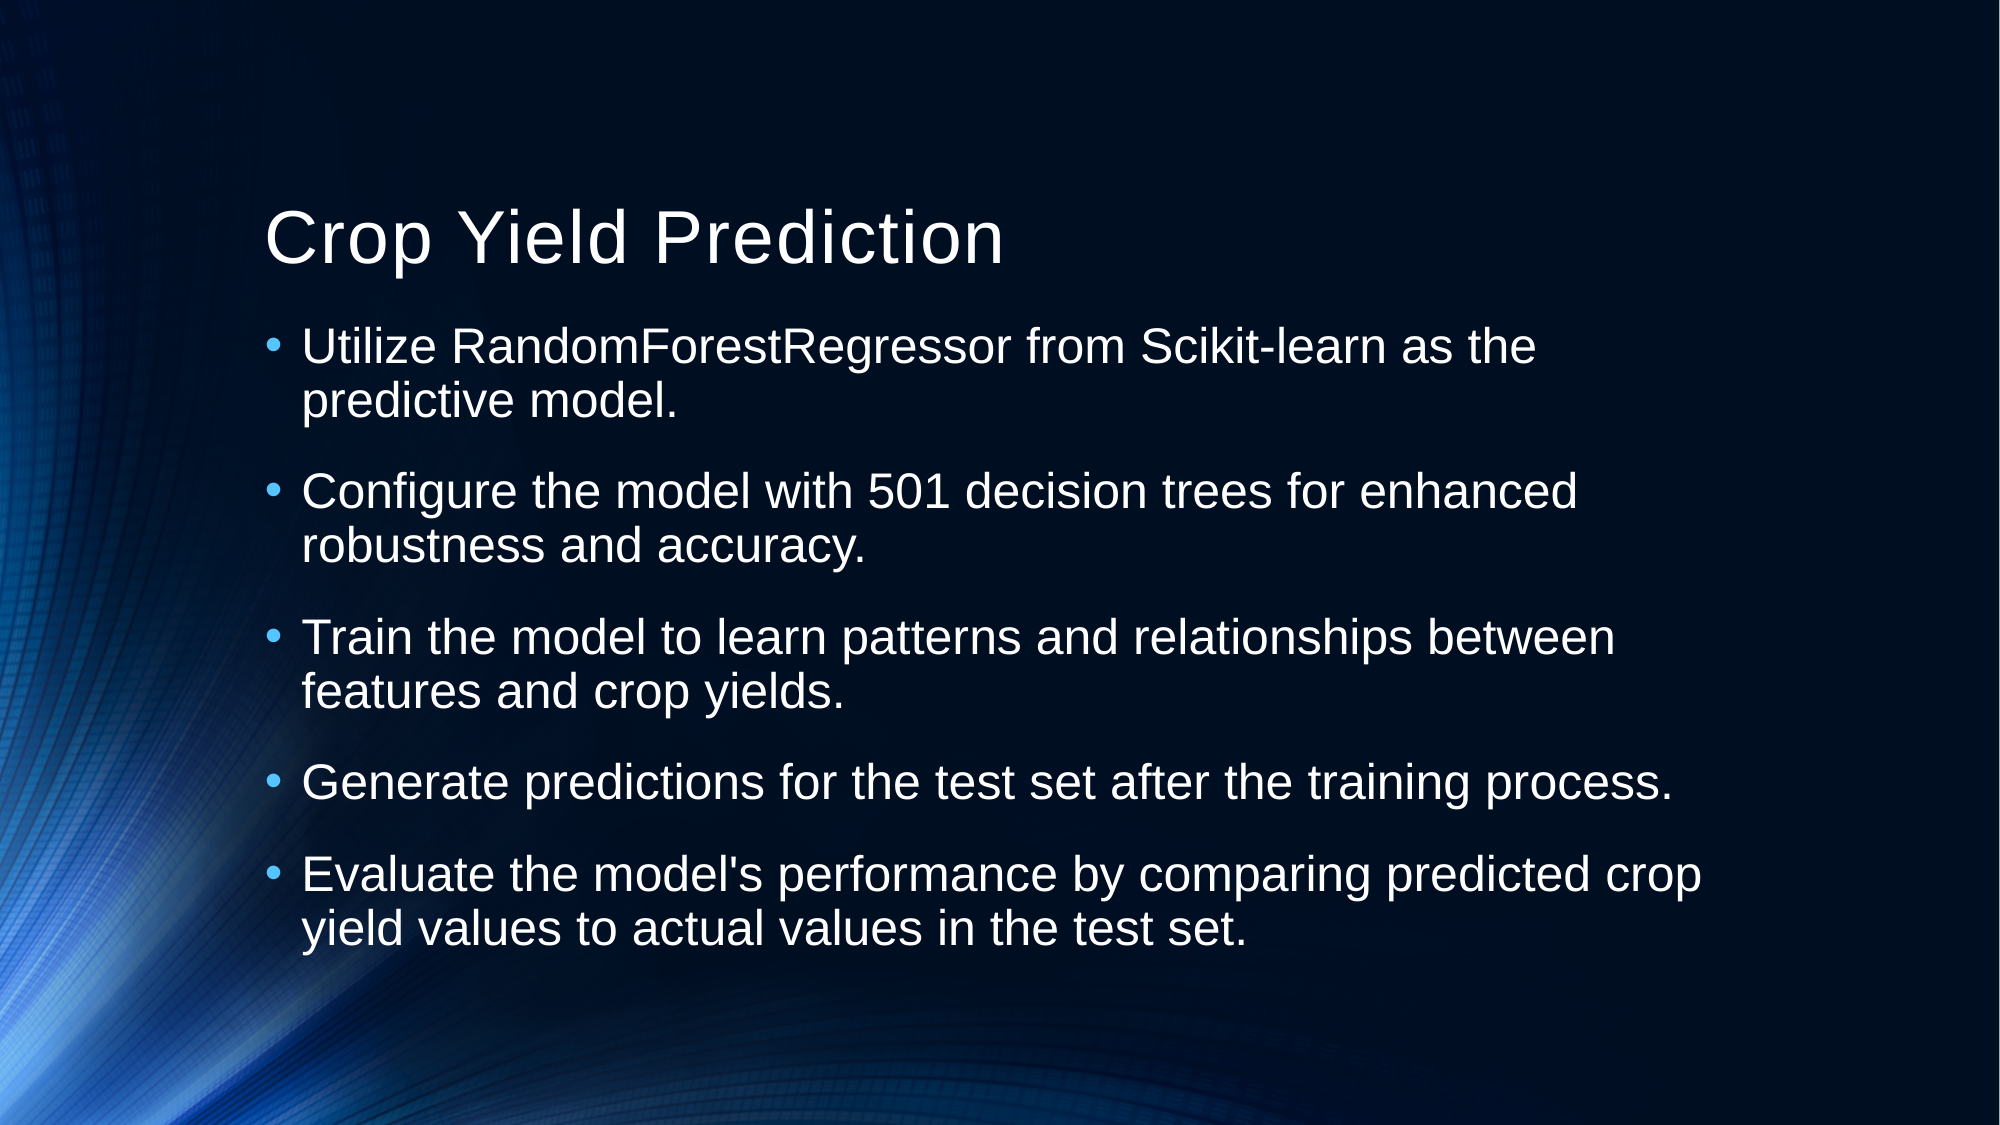

# Crop Yield Prediction
Utilize RandomForestRegressor from Scikit-learn as the predictive model.
Configure the model with 501 decision trees for enhanced robustness and accuracy.
Train the model to learn patterns and relationships between features and crop yields.
Generate predictions for the test set after the training process.
Evaluate the model's performance by comparing predicted crop yield values to actual values in the test set.